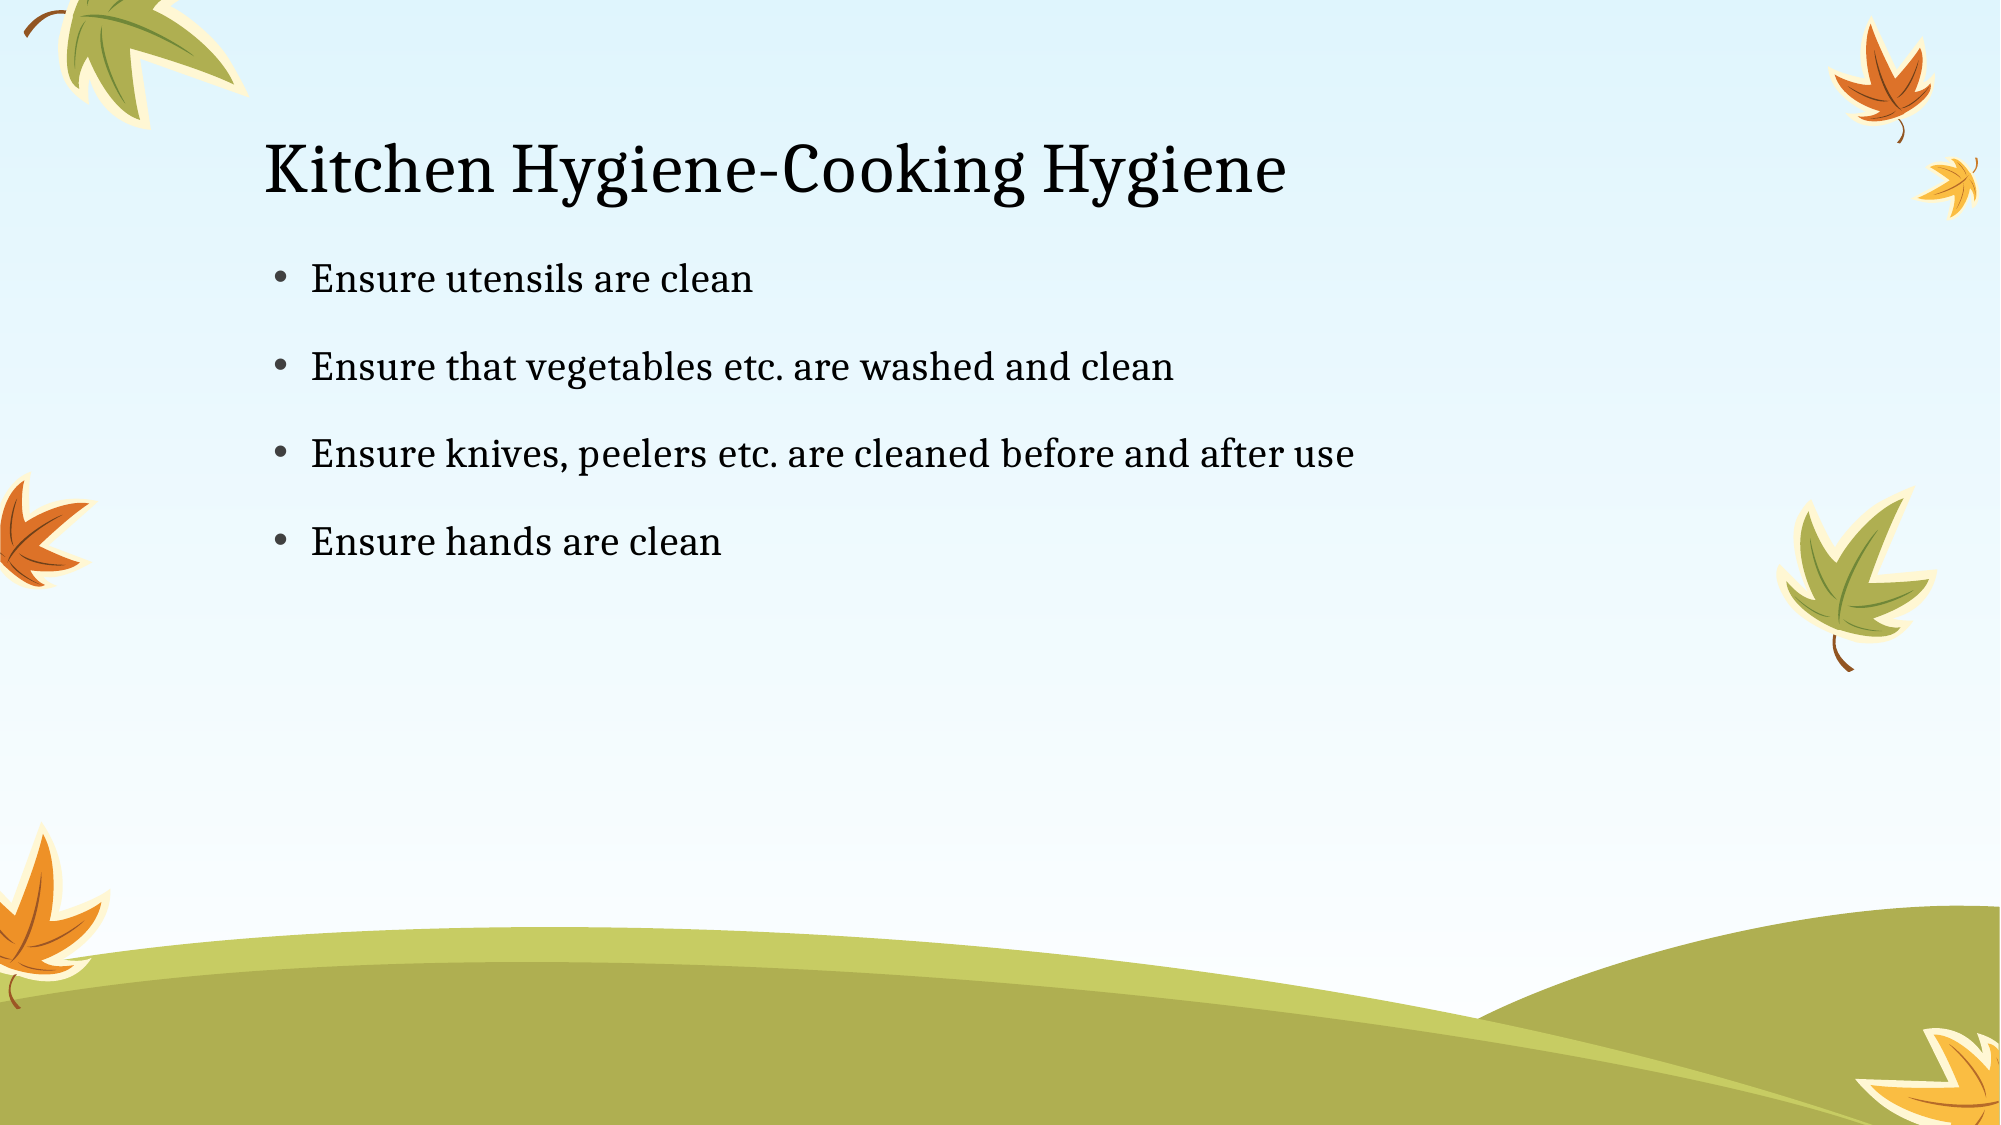

# Kitchen Hygiene-Cooking Hygiene
Ensure utensils are clean
Ensure that vegetables etc. are washed and clean
Ensure knives, peelers etc. are cleaned before and after use
Ensure hands are clean